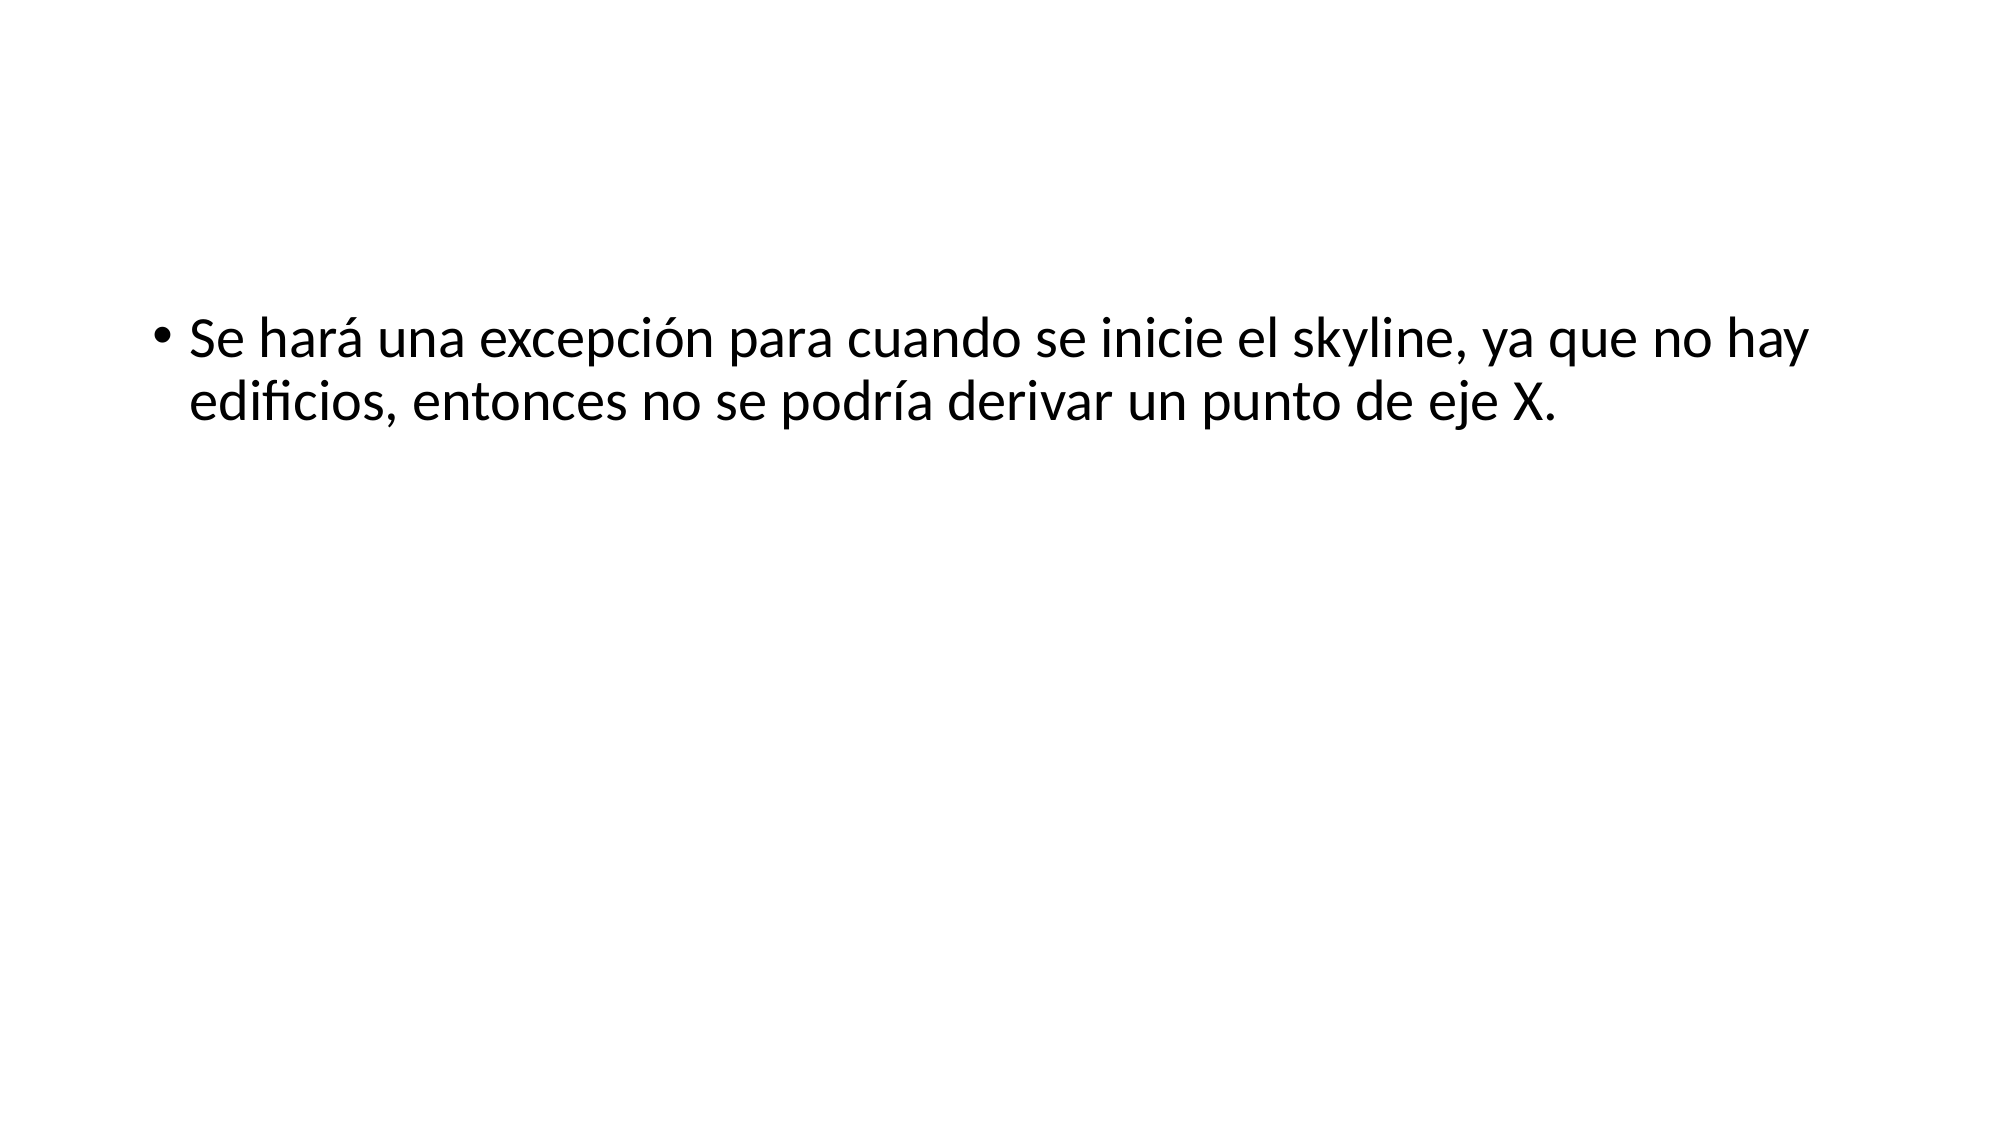

Se hará una excepción para cuando se inicie el skyline, ya que no hay edificios, entonces no se podría derivar un punto de eje X.